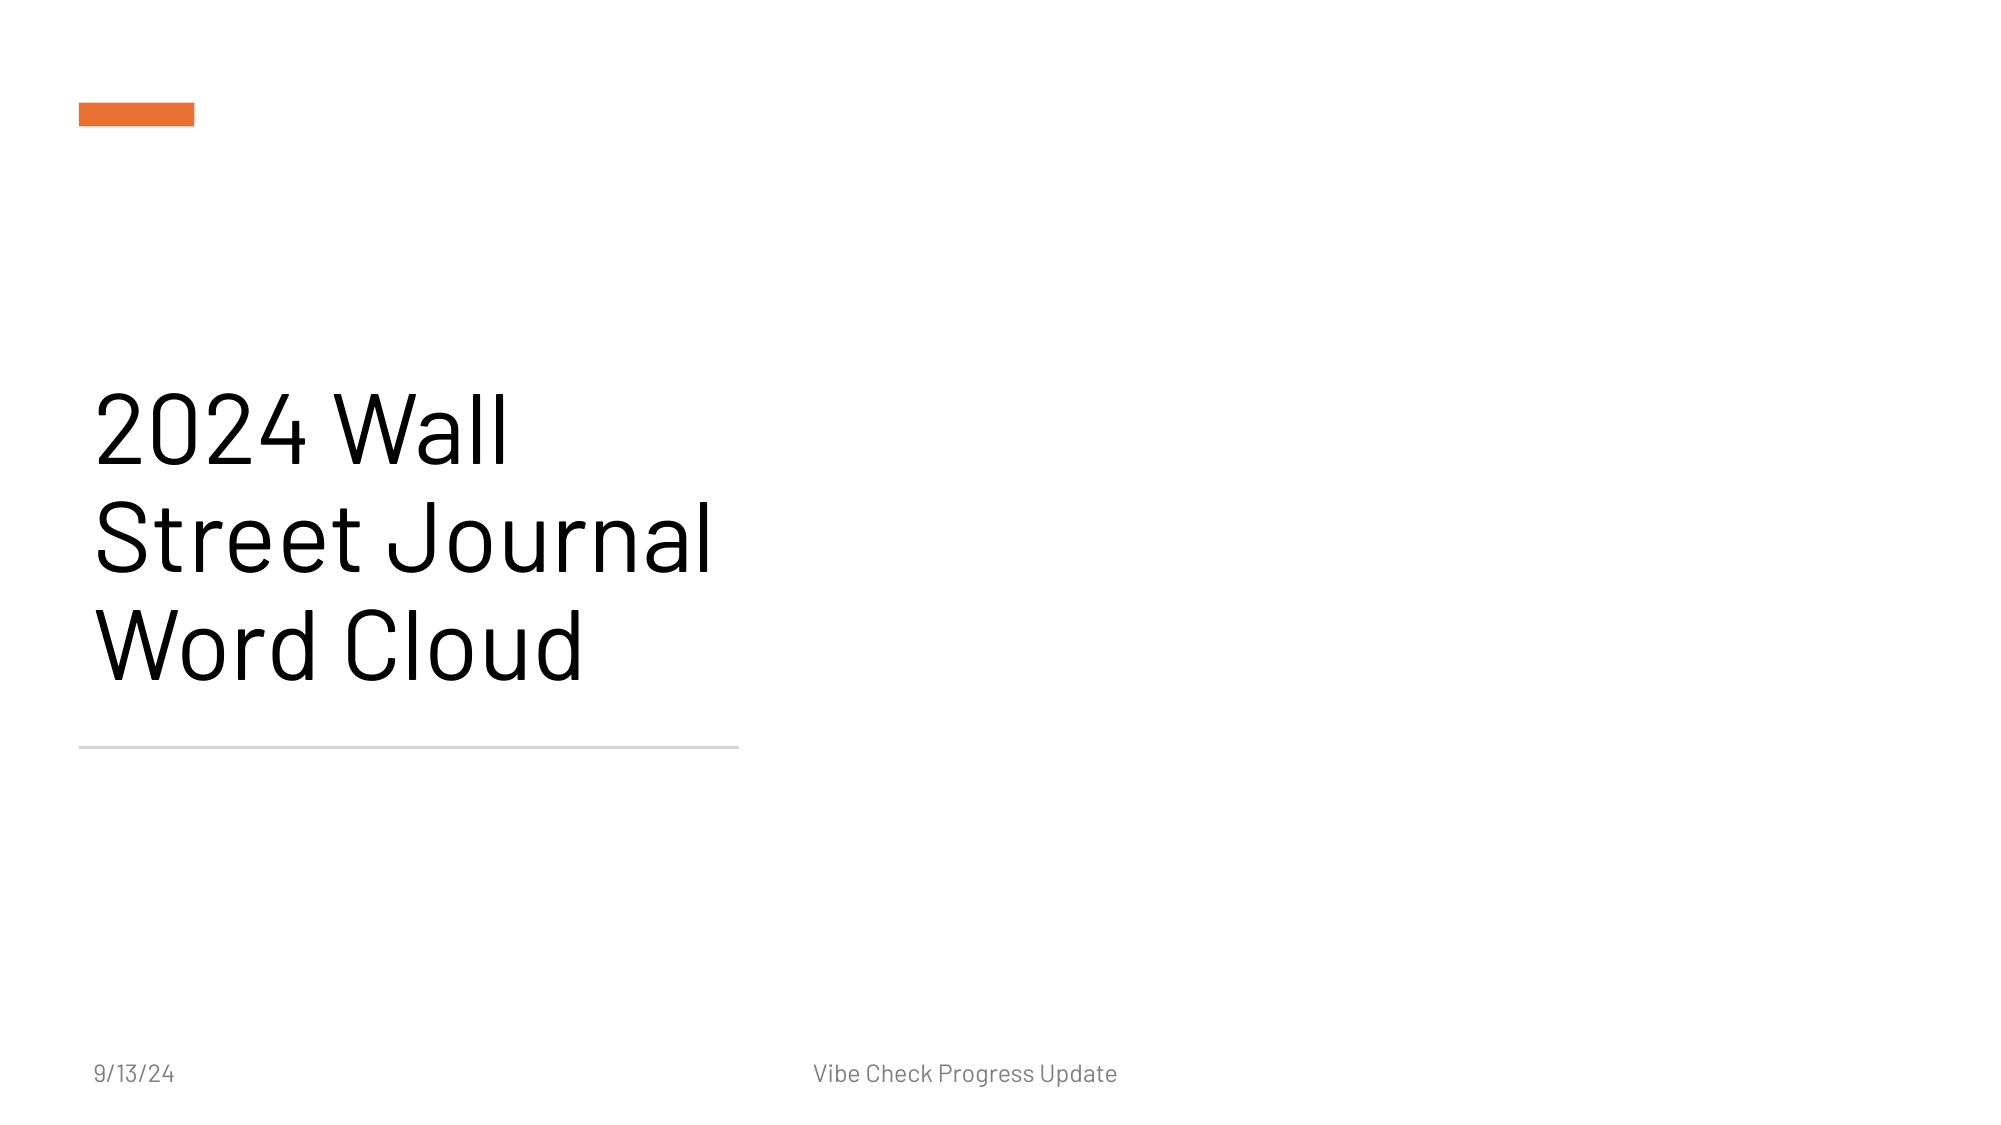

# 2024 Wall Street Journal Word Cloud

9/13/24
Vibe Check Progress Update